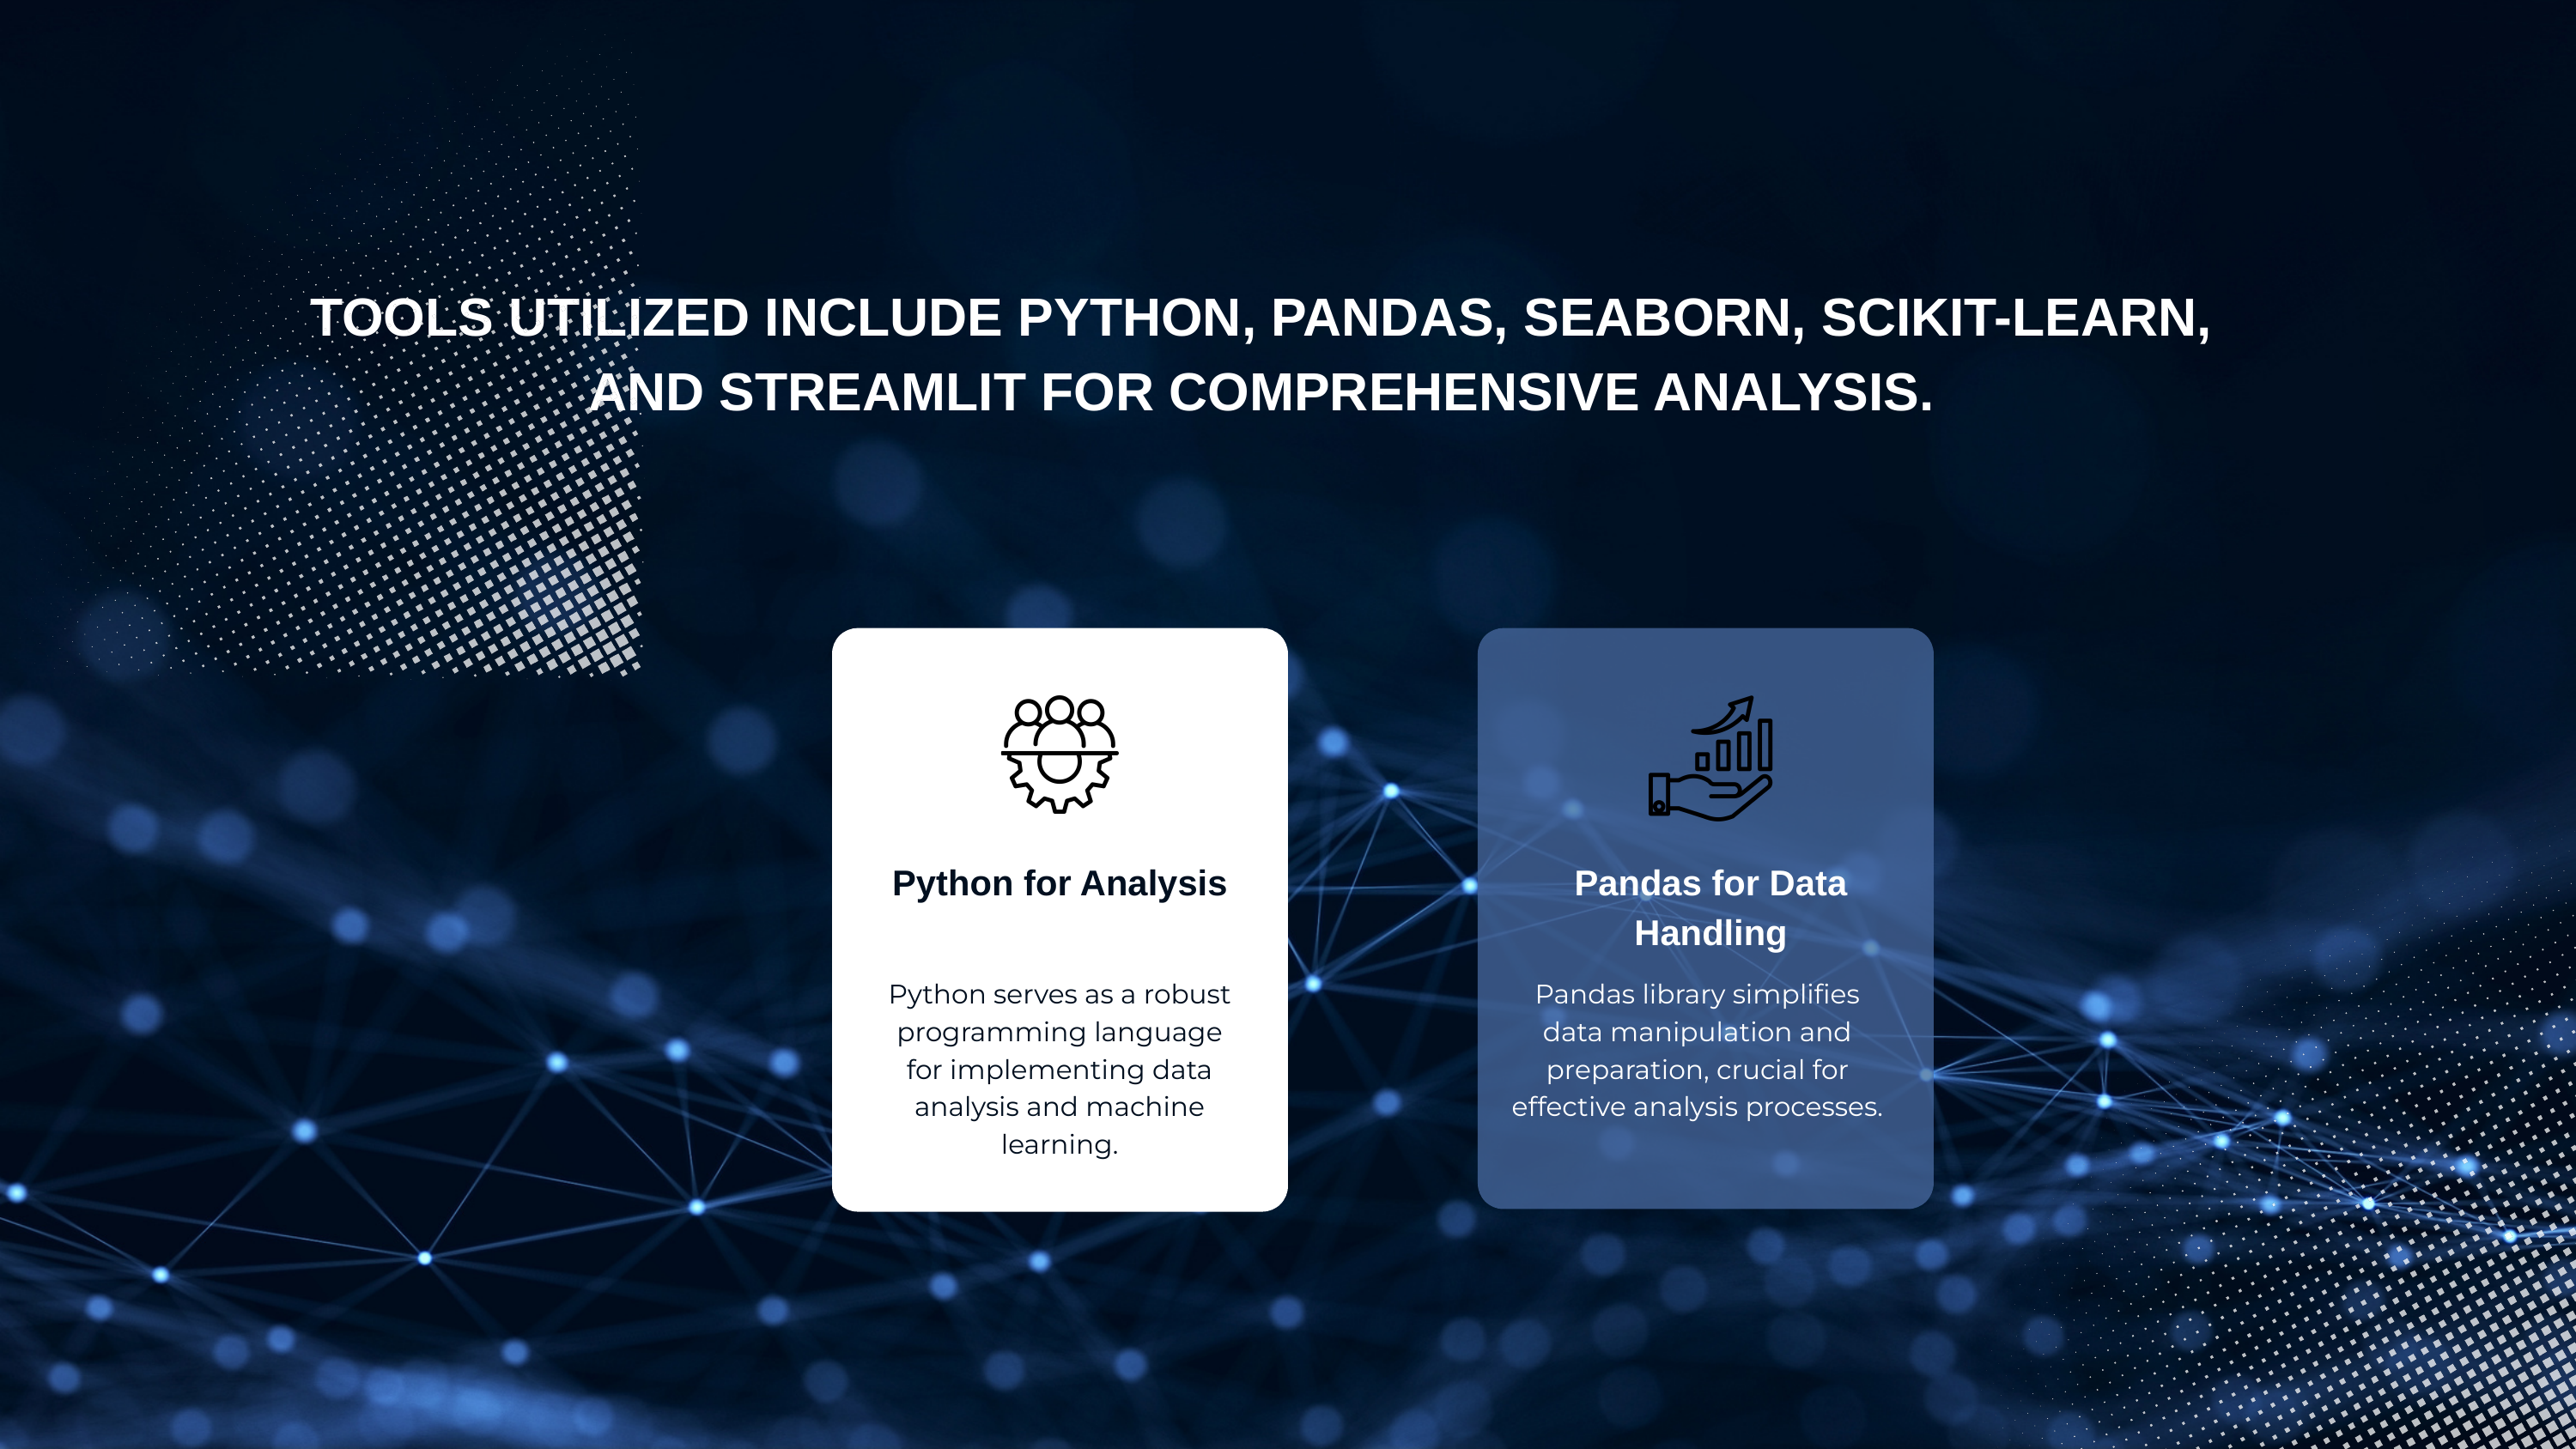

TOOLS UTILIZED INCLUDE PYTHON, PANDAS, SEABORN, SCIKIT-LEARN, AND STREAMLIT FOR COMPREHENSIVE ANALYSIS.

Python for Analysis
Python serves as a robust programming language for implementing data analysis and machine learning.

Pandas for Data Handling
Pandas library simplifies data manipulation and preparation, crucial for effective analysis processes.